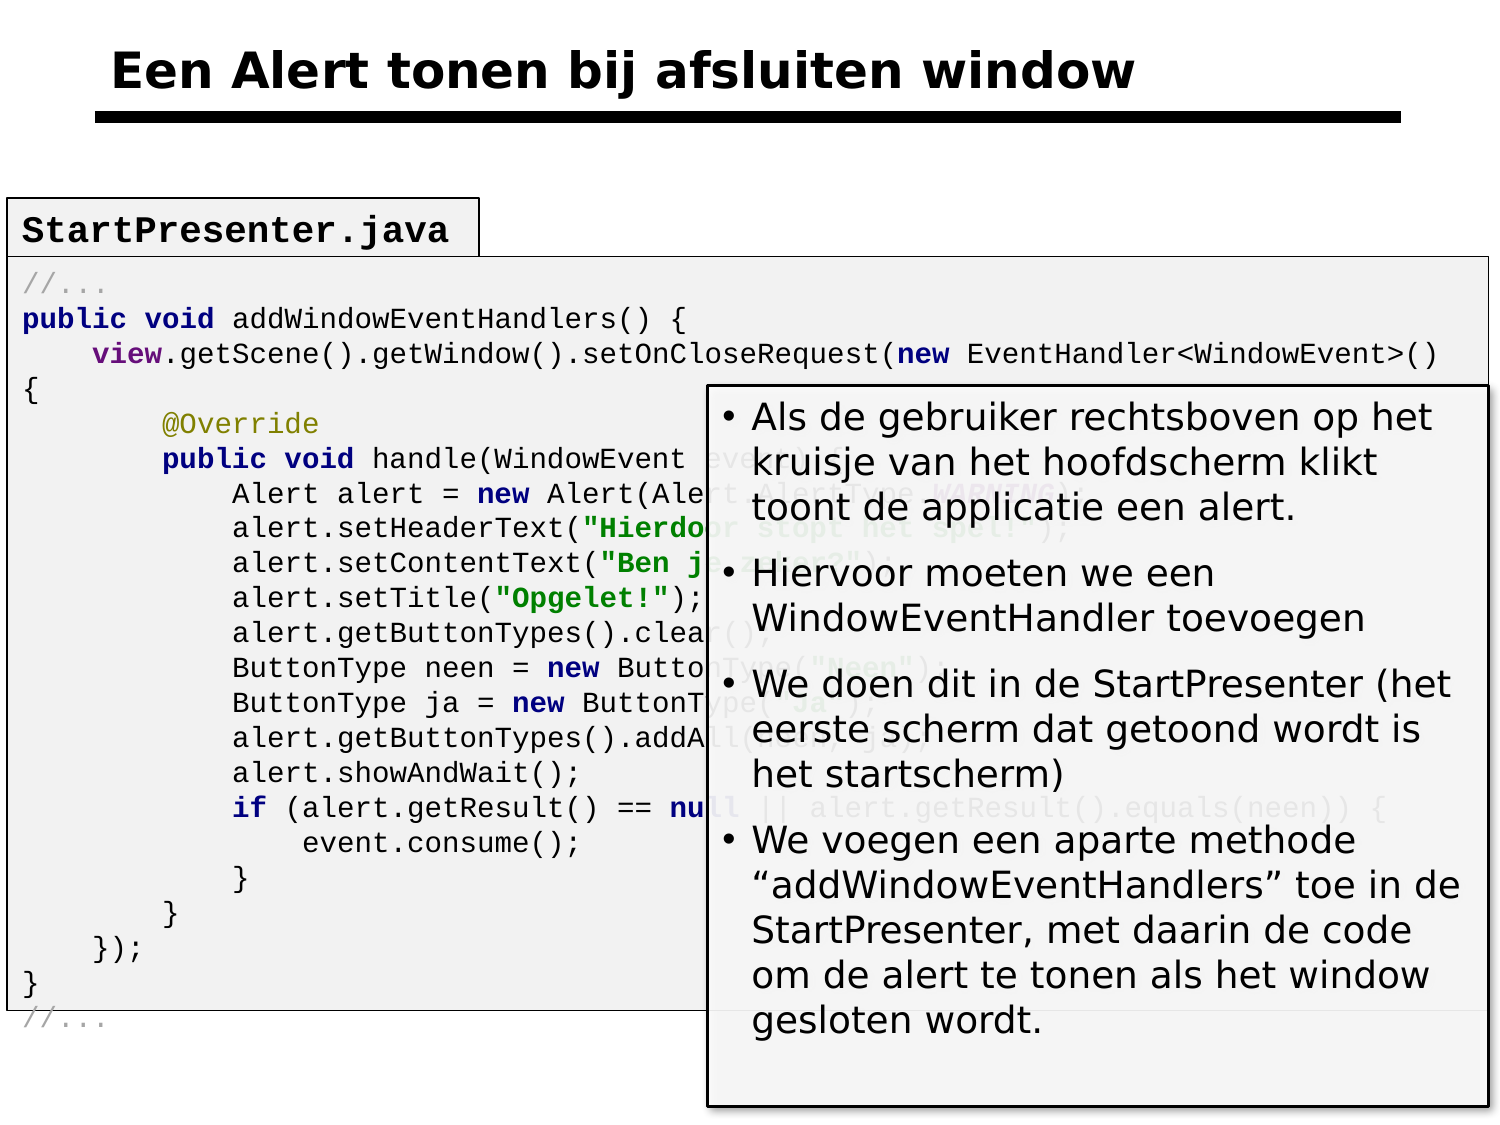

# Een Alert tonen bij afsluiten window
StartPresenter.java
//...
public void addWindowEventHandlers() {
    view.getScene().getWindow().setOnCloseRequest(new EventHandler<WindowEvent>() {
        @Override
        public void handle(WindowEvent event) {
            Alert alert = new Alert(Alert.AlertType.WARNING);
            alert.setHeaderText("Hierdoor stopt het spel!");
            alert.setContentText("Ben je zeker?");
            alert.setTitle("Opgelet!");
            alert.getButtonTypes().clear();
            ButtonType neen = new ButtonType("Neen");
            ButtonType ja = new ButtonType("Ja");
            alert.getButtonTypes().addAll(neen, ja);
            alert.showAndWait();
            if (alert.getResult() == null || alert.getResult().equals(neen)) {
                event.consume();
            }
        }
    });
}
//...
Als de gebruiker rechtsboven op het kruisje van het hoofdscherm klikt toont de applicatie een alert.
Hiervoor moeten we een WindowEventHandler toevoegen
We doen dit in de StartPresenter (het eerste scherm dat getoond wordt is het startscherm)
We voegen een aparte methode “addWindowEventHandlers” toe in de StartPresenter, met daarin de code om de alert te tonen als het window gesloten wordt.